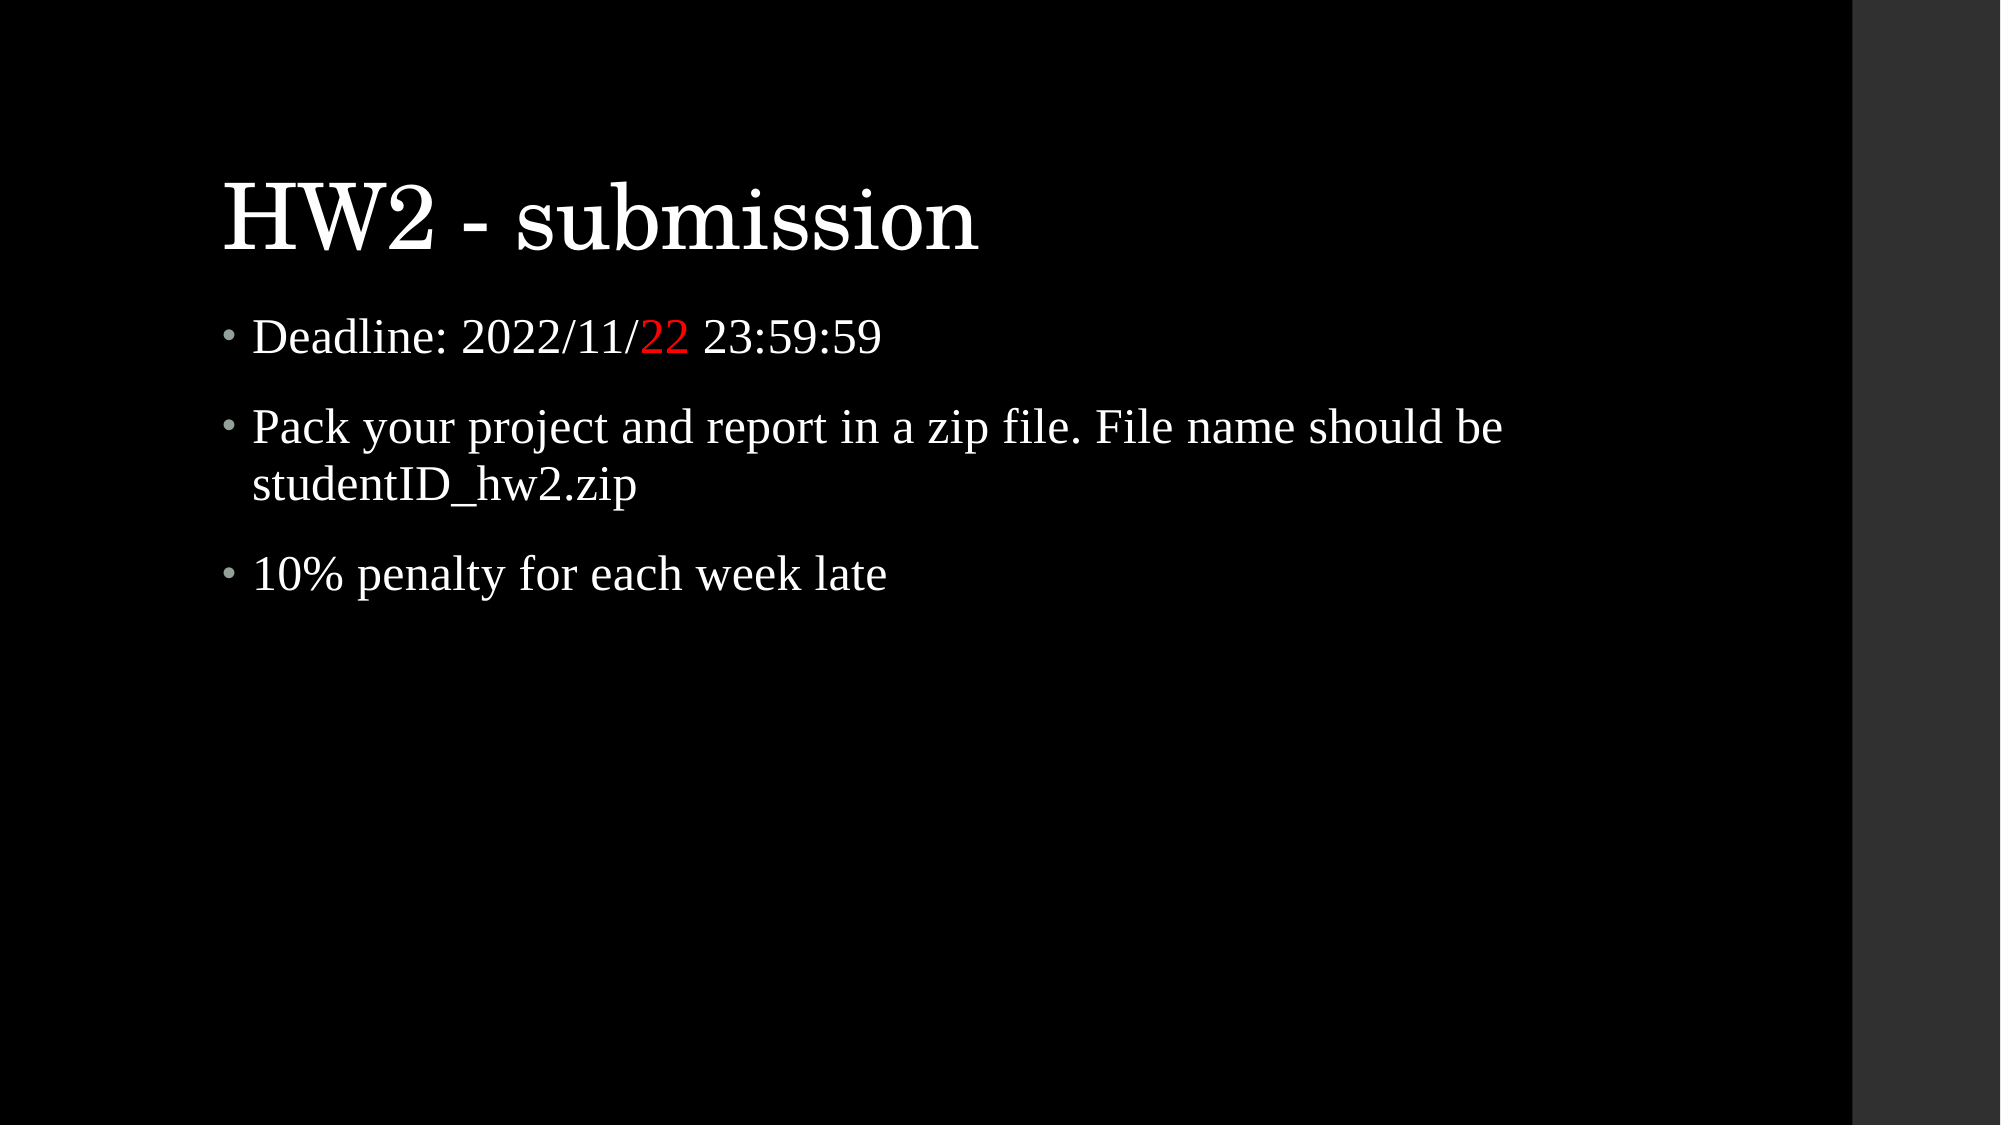

# HW2 - submission
Deadline: 2022/11/22 23:59:59
Pack your project and report in a zip file. File name should be studentID_hw2.zip
10% penalty for each week late